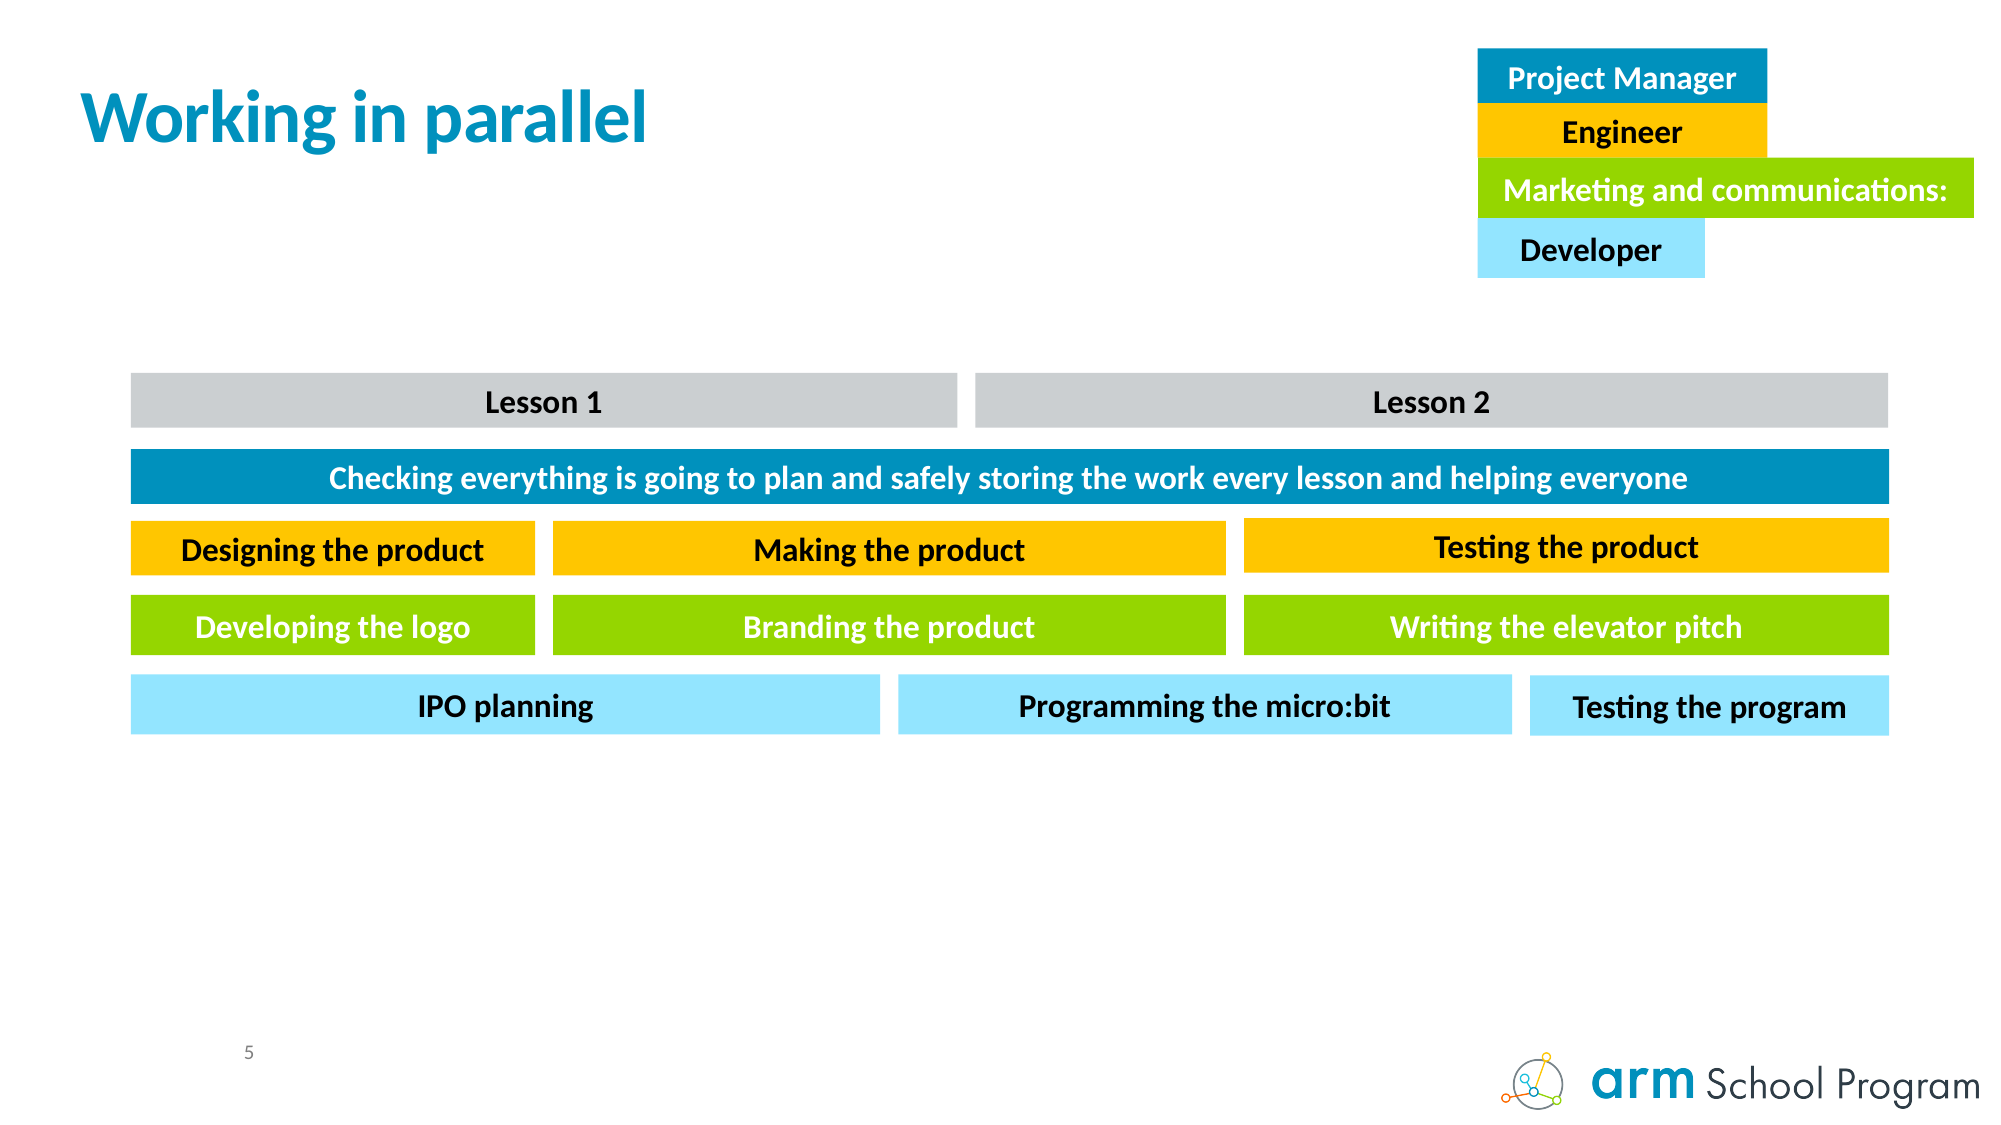

# Working in parallel
Project Manager
Engineer
Marketing and communications:
Developer
Lesson 1
Lesson 2
Checking everything is going to plan and safely storing the work every lesson and helping everyone
Testing the product
Designing the product
Making the product
Developing the logo
Branding the product
Writing the elevator pitch
IPO planning
Programming the micro:bit
Testing the program